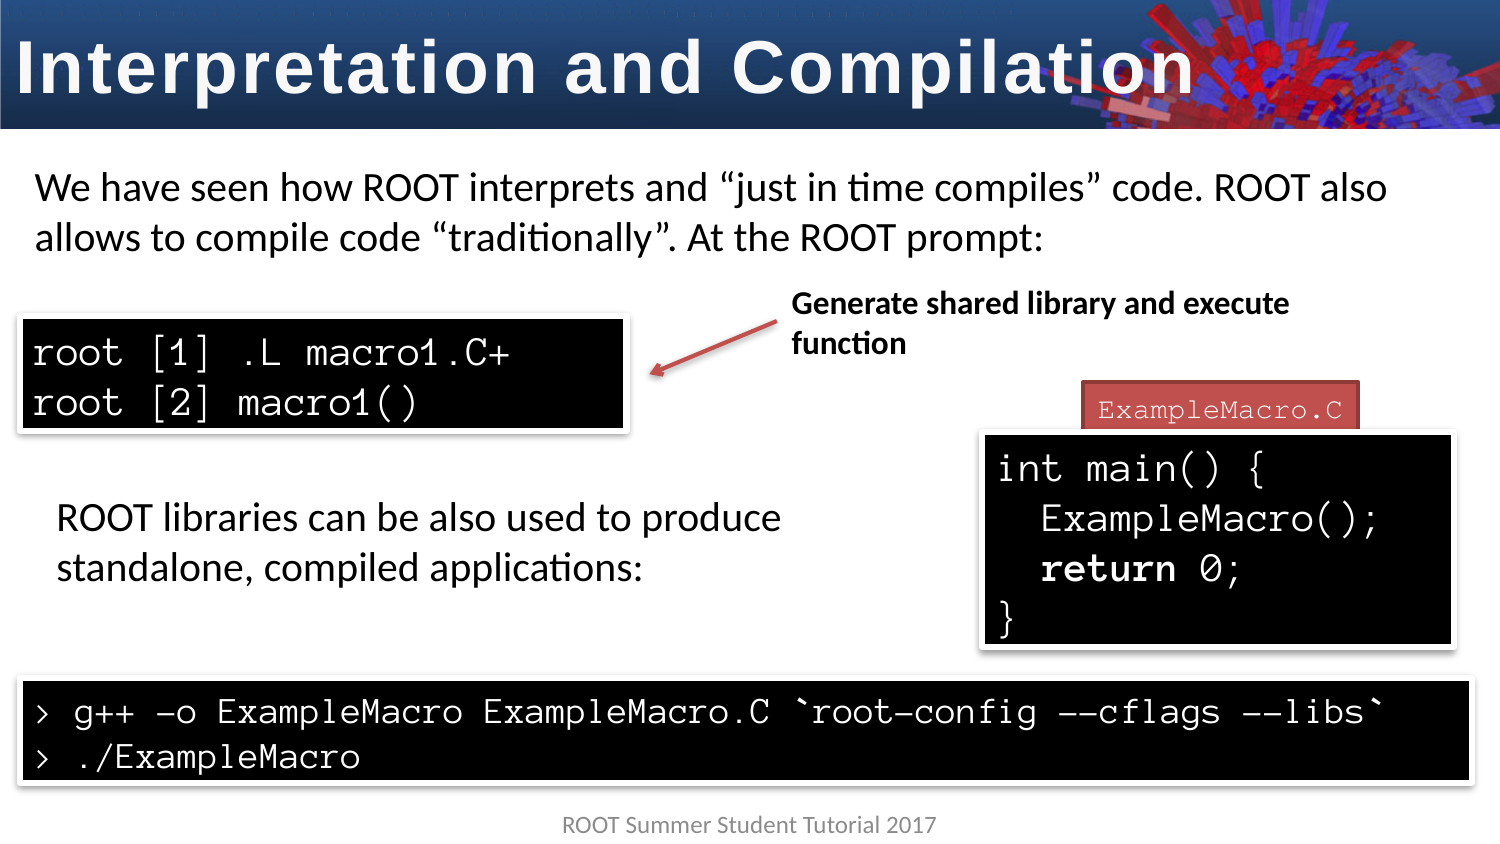

Interpretation and Compilation
We have seen how ROOT interprets and “just in time compiles” code. ROOT also allows to compile code “traditionally”. At the ROOT prompt:
Generate shared library and execute function
root [1] .L macro1.C+
root [2] macro1()
ExampleMacro.C
int main() {
  ExampleMacro();
  return 0;
}
ROOT libraries can be also used to produce standalone, compiled applications:
> g++ -o ExampleMacro ExampleMacro.C `root-config --cflags --libs`
> ./ExampleMacro
ROOT Summer Student Tutorial 2017